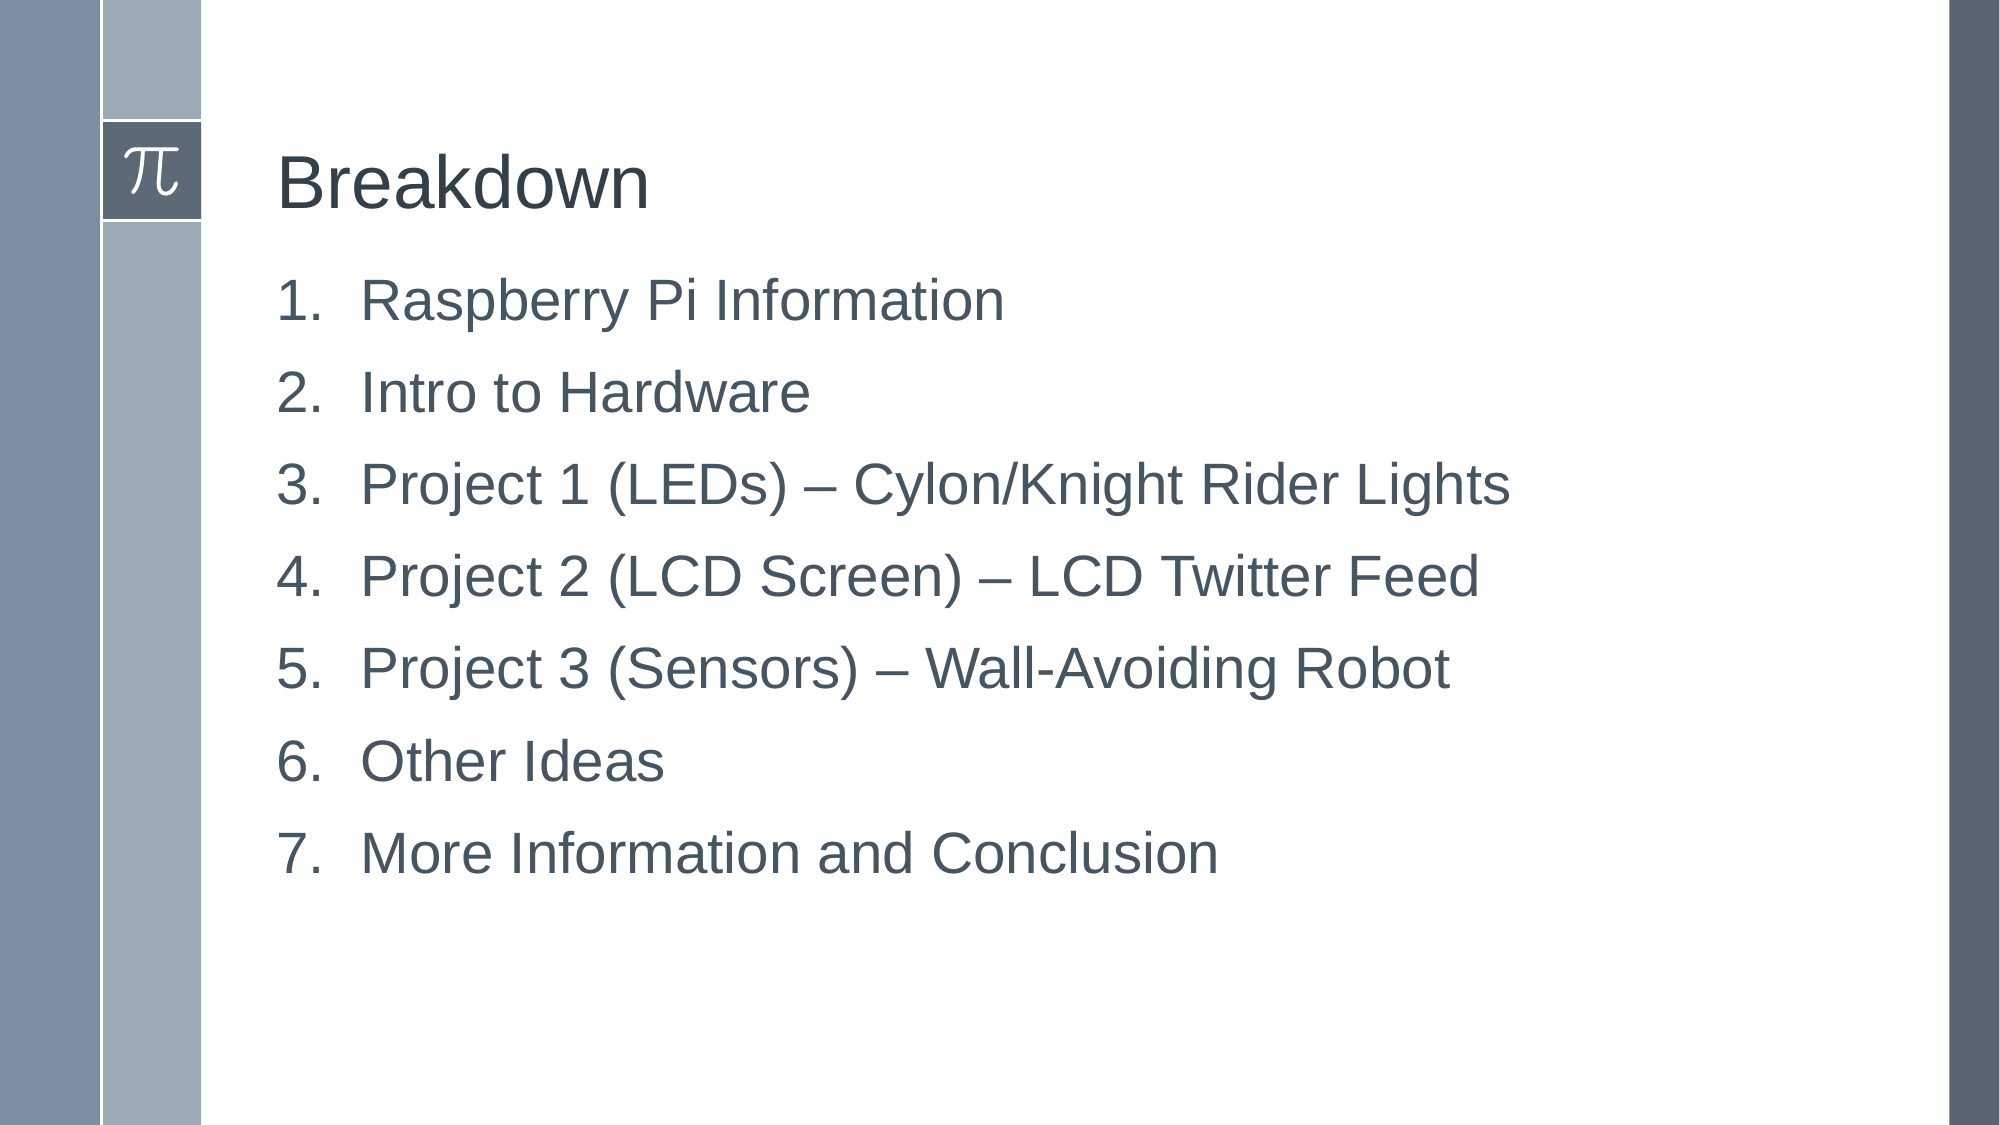

# Breakdown
Raspberry Pi Information
Intro to Hardware
Project 1 (LEDs) – Cylon/Knight Rider Lights
Project 2 (LCD Screen) – LCD Twitter Feed
Project 3 (Sensors) – Wall-Avoiding Robot
Other Ideas
More Information and Conclusion